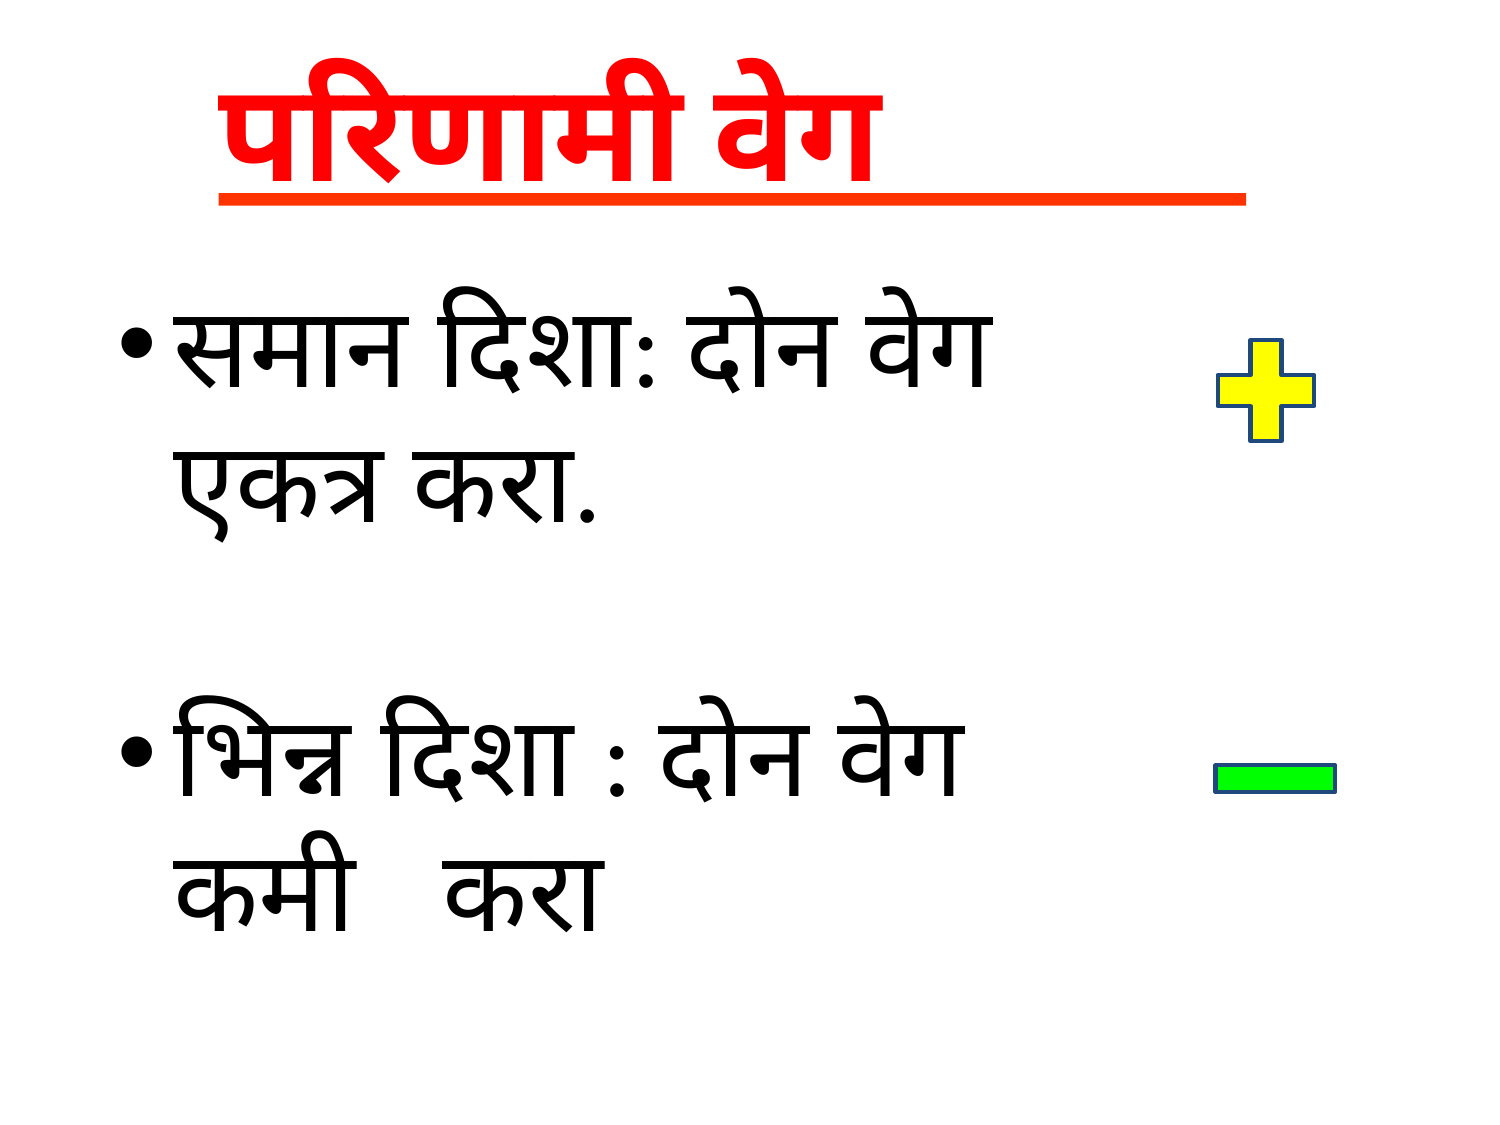

# परिणामी वेग

समान दिशा: दोन वेग एकत्र करा.

भिन्न दिशा : दोन वेग कमी   करा